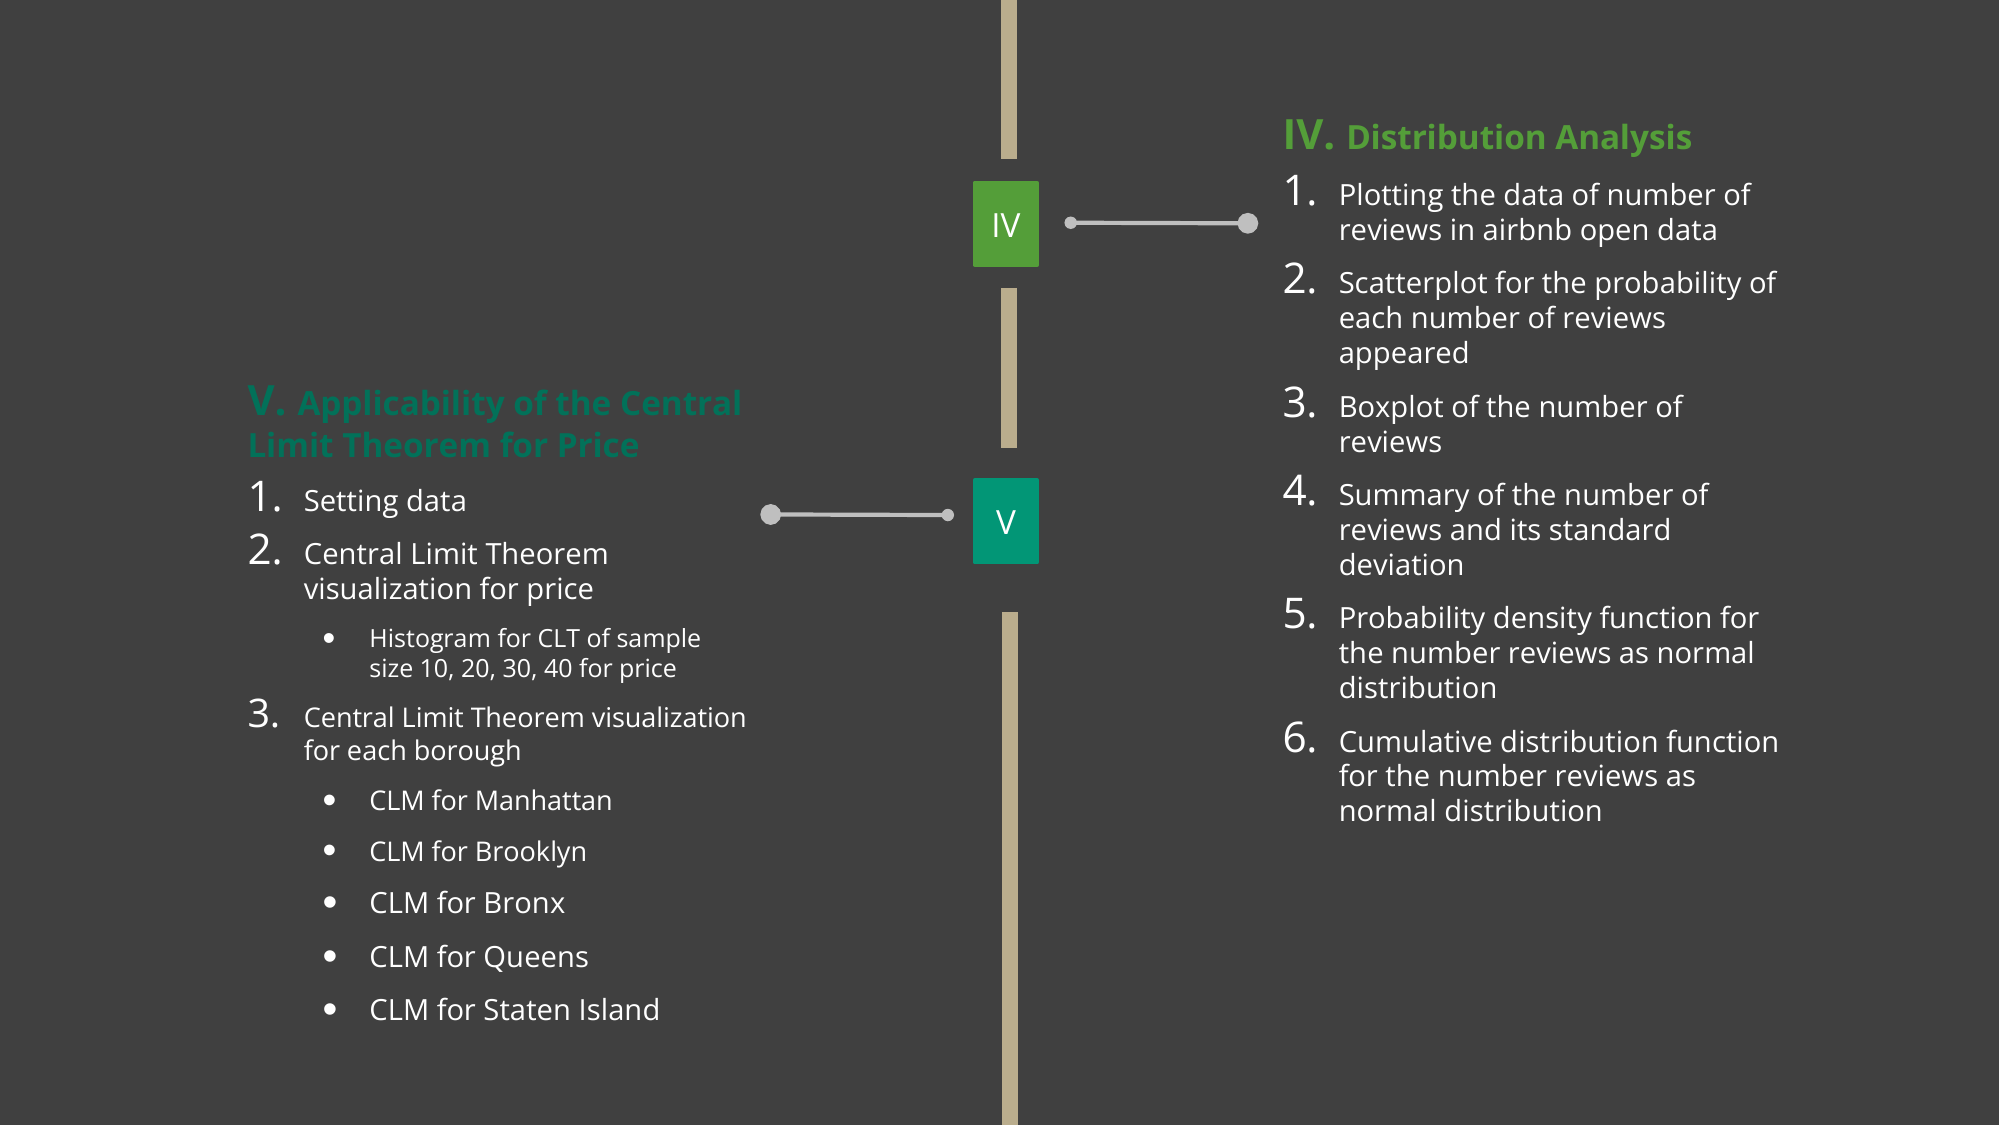

IV. Distribution Analysis
Plotting the data of number of reviews in airbnb open data
Scatterplot for the probability of each number of reviews appeared
Boxplot of the number of reviews
Summary of the number of reviews and its standard deviation
Probability density function for the number reviews as normal distribution
Cumulative distribution function for the number reviews as normal distribution
IV
V. Applicability of the Central Limit Theorem for Price
Setting data
Central Limit Theorem visualization for price
Histogram for CLT of sample size 10, 20, 30, 40 for price
Central Limit Theorem visualization for each borough
CLM for Manhattan
CLM for Brooklyn
CLM for Bronx
CLM for Queens
CLM for Staten Island
V